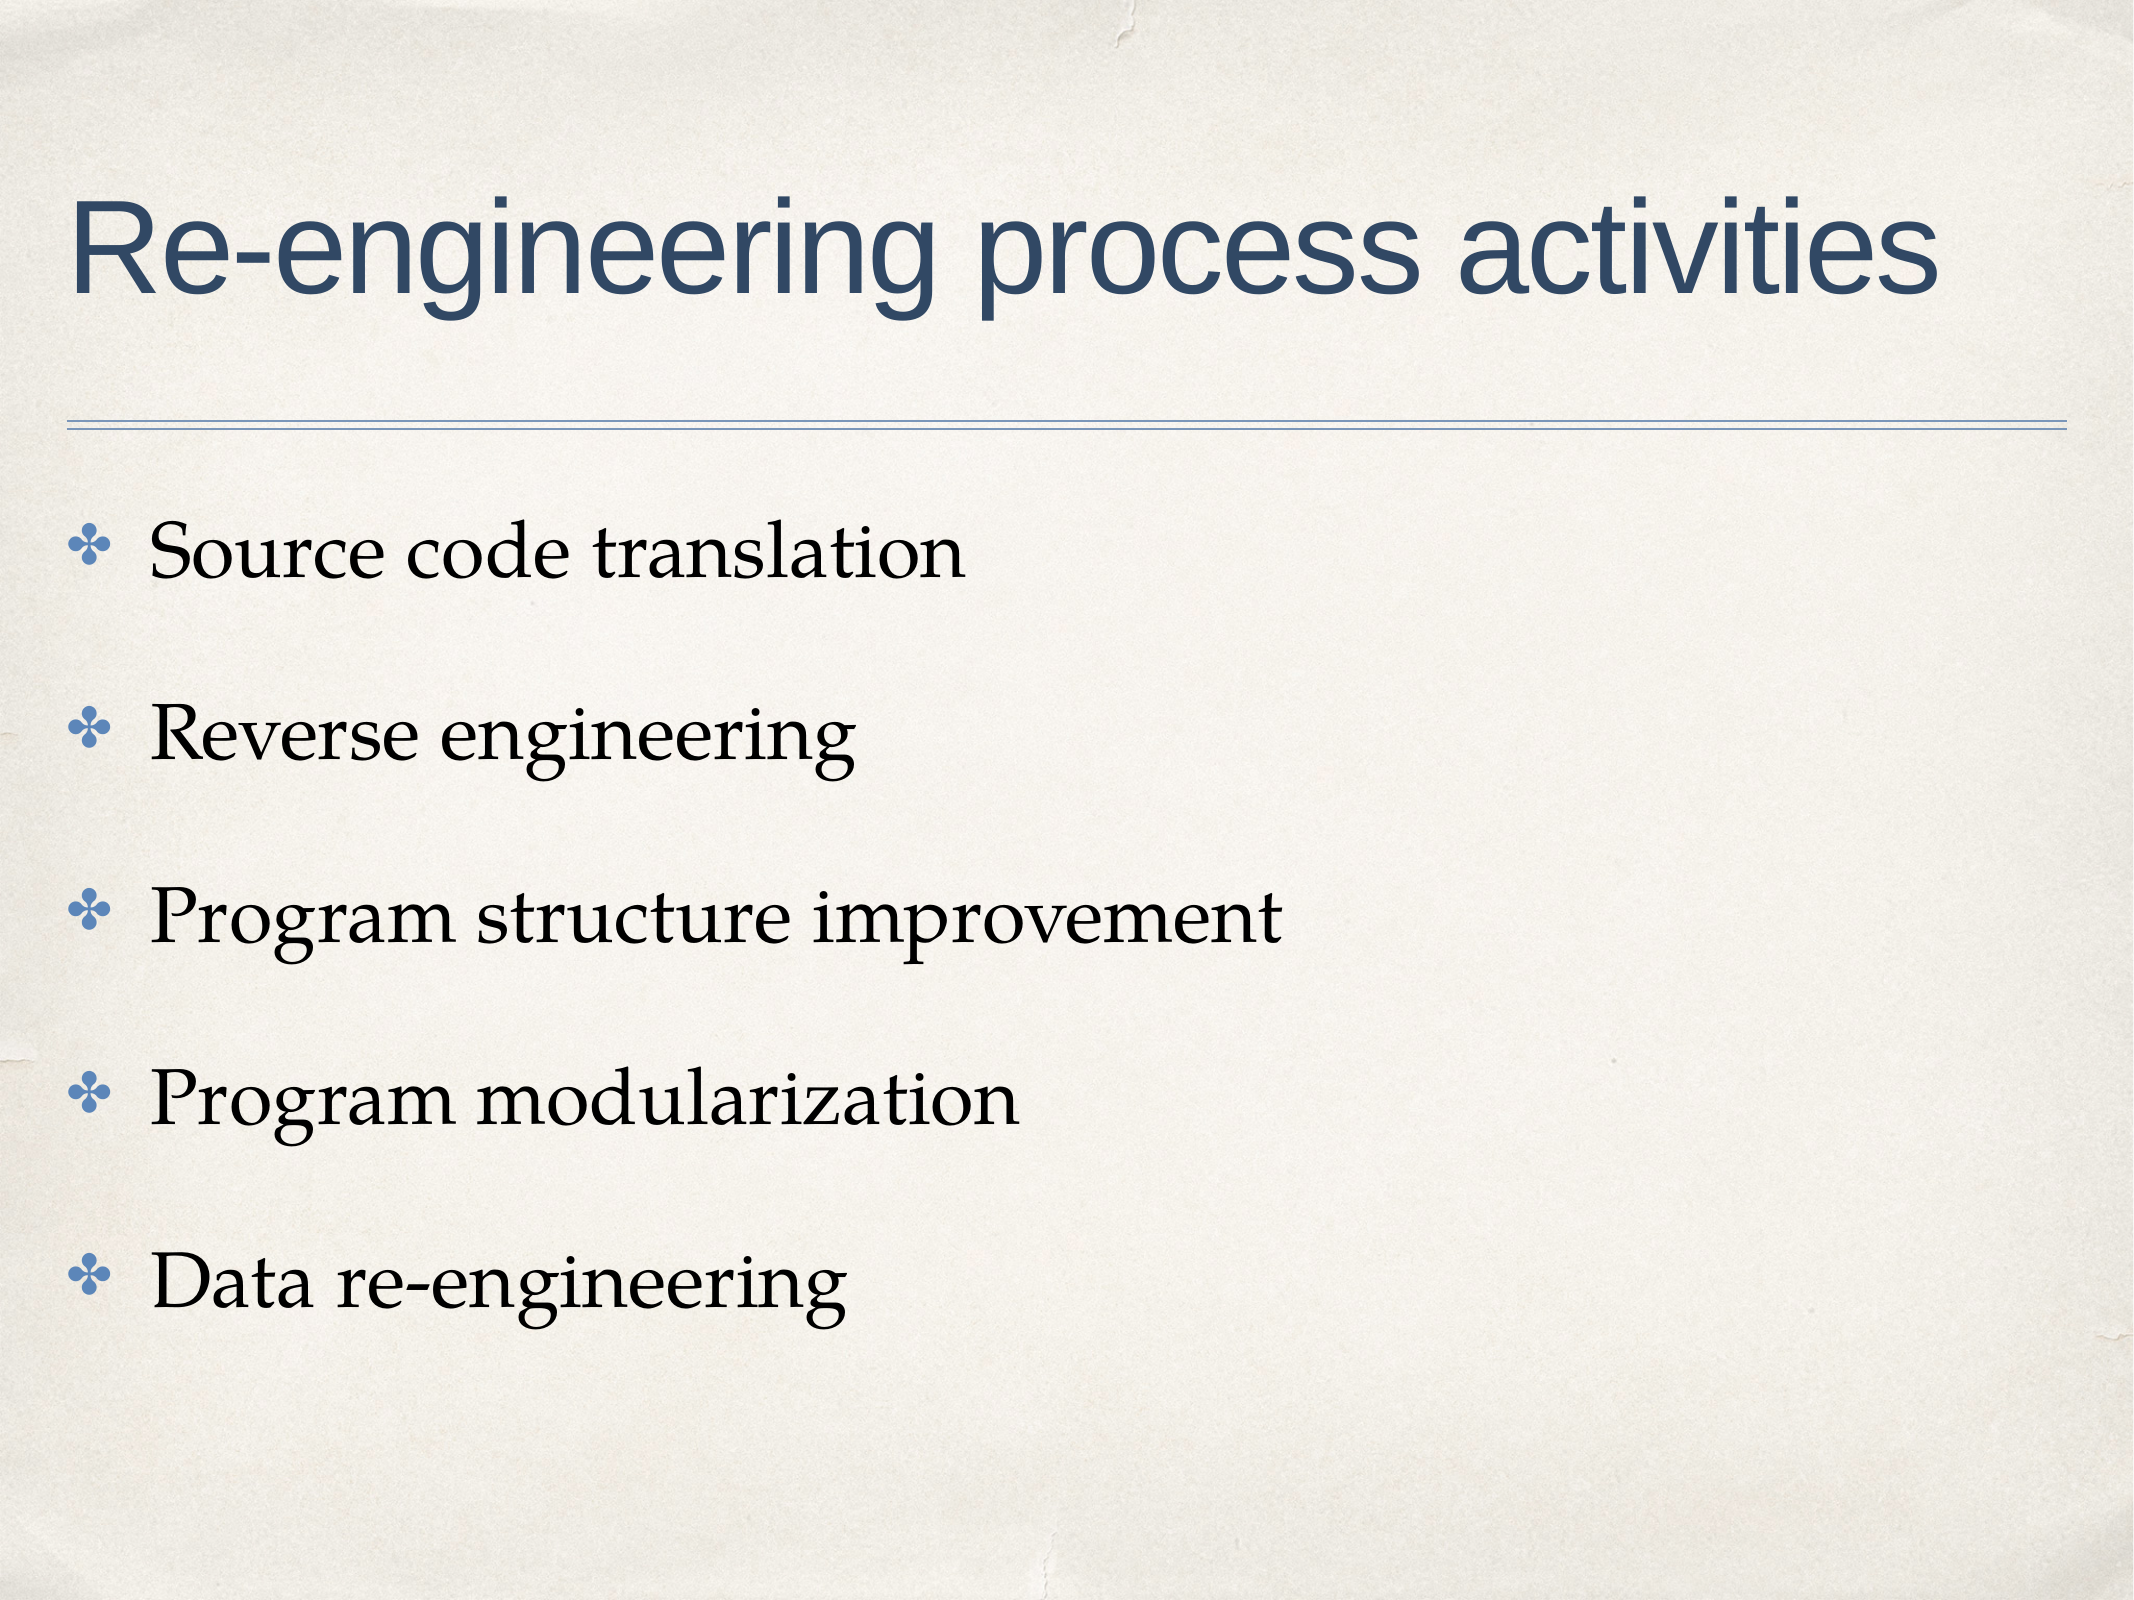

# Re-engineering process activities
Source code translation
Reverse engineering
Program structure improvement
Program modularization
Data re-engineering